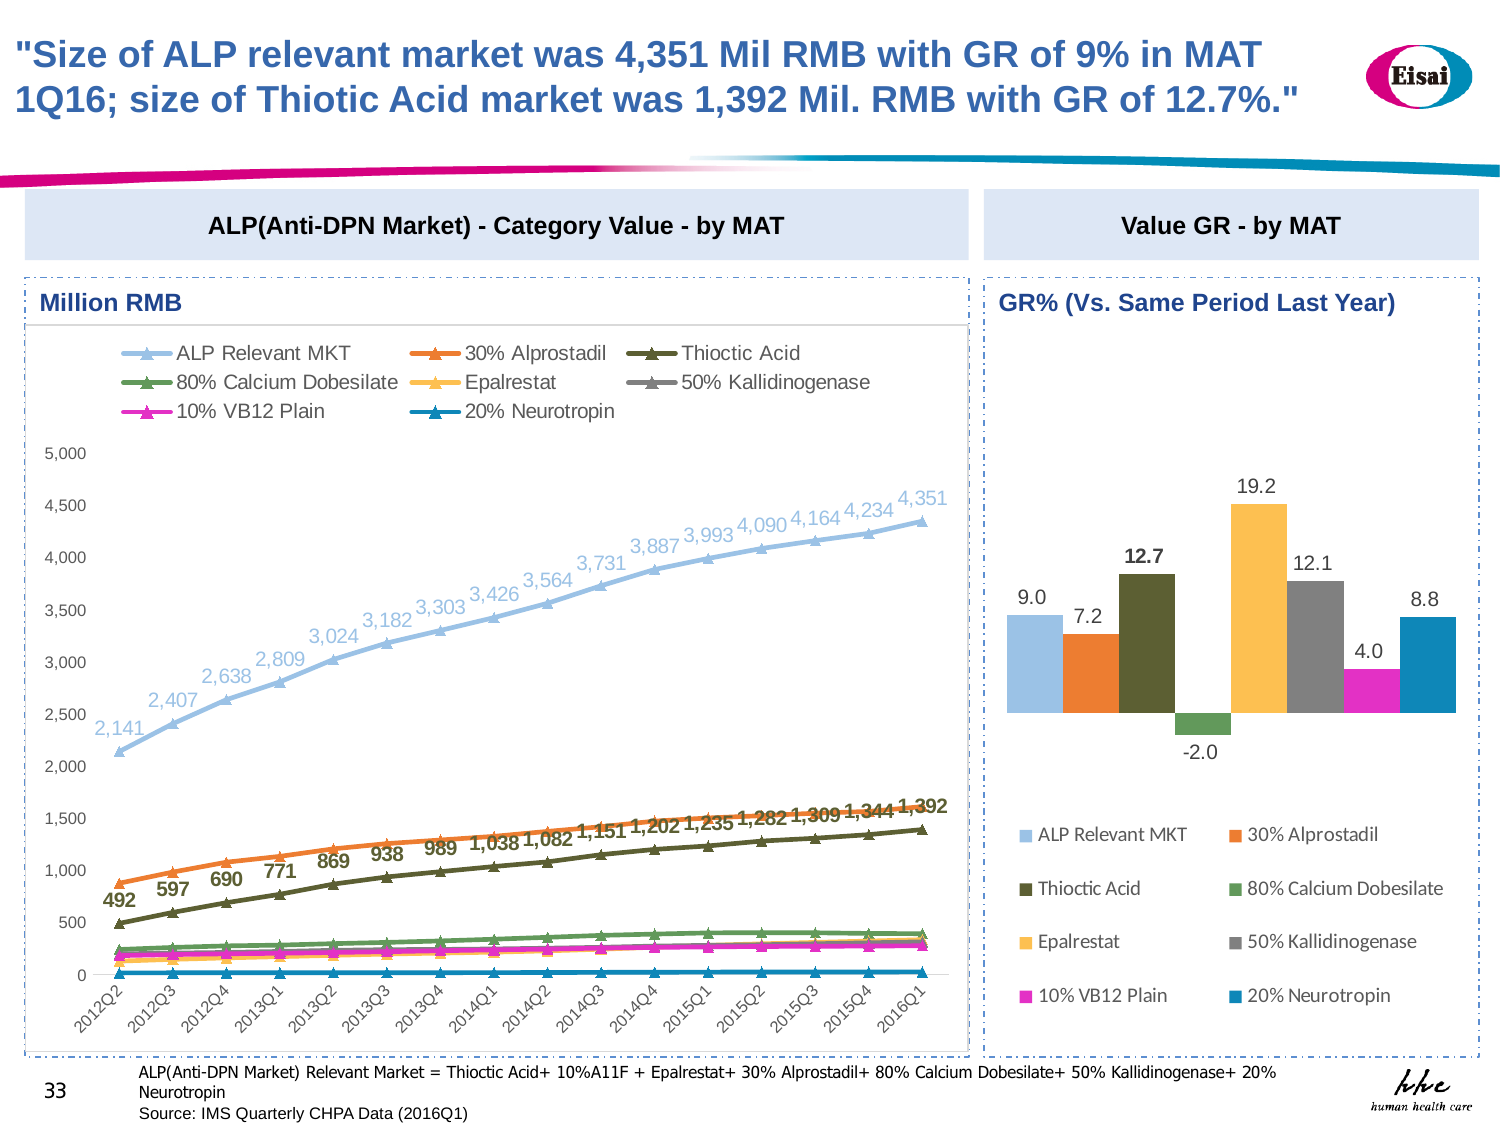

"Size of ALP relevant market was 4,351 Mil RMB with GR of 9% in MAT 1Q16; size of Thiotic Acid market was 1,392 Mil. RMB with GR of 12.7%."
ALP(Anti-DPN Market) - Category Value - by MAT
Value GR - by MAT

Million RMB
GR% (Vs. Same Period Last Year)

### Chart

| Category | ALP Relevant MKT | 30% Alprostadil | Thioctic Acid | 80% Calcium Dobesilate | Epalrestat | 50% Kallidinogenase | 10% VB12 Plain | 20% Neurotropin |
|---|---|---|---|---|---|---|---|---|
| 2012Q2 | 2140.7632 | 877.3397 | 492.416 | 241.8809 | 129.8537 | 199.9202 | 182.7446 | 16.6082 |
| 2012Q3 | 2407.3208 | 984.5164 | 597.1147 | 261.2464 | 146.4966 | 206.9553 | 193.2395 | 17.752 |
| 2012Q4 | 2638.2063 | 1079.0082 | 690.4068 | 276.3372 | 160.9019 | 213.2491 | 200.2903 | 18.0128 |
| 2013Q1 | 2809.4955 | 1134.9912 | 771.2128 | 283.7874 | 173.1712 | 222.9318 | 205.368 | 18.0332 |
| 2013Q2 | 3024.3719 | 1207.4585 | 868.7301 | 297.5898 | 185.6649 | 233.8171 | 212.8527 | 18.2589 |
| 2013Q3 | 3181.929 | 1257.4528 | 938.3042 | 309.3926 | 198.0617 | 239.8201 | 220.6114 | 18.2862 |
| 2013Q4 | 3302.9832 | 1292.0421 | 988.75 | 323.778 | 207.2907 | 242.1977 | 229.9637 | 18.9611 |
| 2014Q1 | 3425.9171 | 1327.4015 | 1037.9121 | 339.9941 | 216.0137 | 246.7636 | 238.1093 | 19.7228 |
| 2014Q2 | 3563.906 | 1374.6786 | 1082.2486 | 358.3147 | 228.9482 | 253.9739 | 245.3038 | 20.4381 |
| 2014Q3 | 3731.4385 | 1419.0883 | 1151.4007 | 376.7063 | 244.4695 | 262.472 | 255.1538 | 22.1479 |
| 2014Q4 | 3887.4389 | 1473.8718 | 1202.1311 | 388.9756 | 263.2425 | 274.2025 | 261.5712 | 23.4442 |
| 2015Q1 | 3993.2313 | 1503.4071 | 1235.4479 | 400.3681 | 281.6129 | 281.3396 | 266.4332 | 24.6225 |
| 2015Q2 | 4089.6007 | 1525.6561 | 1282.225 | 402.9775 | 296.0866 | 286.7768 | 270.2981 | 25.5805 |
| 2015Q3 | 4163.867 | 1549.3753 | 1309.2692 | 401.5697 | 309.458 | 296.2778 | 272.1188 | 25.7982 |
| 2015Q4 | 4234.2 | 1566.1219 | 1343.726 | 395.6361 | 322.5689 | 305.8234 | 274.3891 | 25.9346 |
| 2016Q1 | 4351.4363 | 1611.9246 | 1391.9165 | 392.538 | 335.8141 | 315.3039 | 277.1455 | 26.7937 |

### Chart

| Category |  |  |  |  |  |  |  |  |
|---|---|---|---|---|---|---|---|---|
ALP(Anti-DPN Market) Relevant Market = Thioctic Acid+ 10%A11F + Epalrestat+ 30% Alprostadil+ 80% Calcium Dobesilate+ 50% Kallidinogenase+ 20% Neurotropin
33
Source: IMS Quarterly CHPA Data (2016Q1)